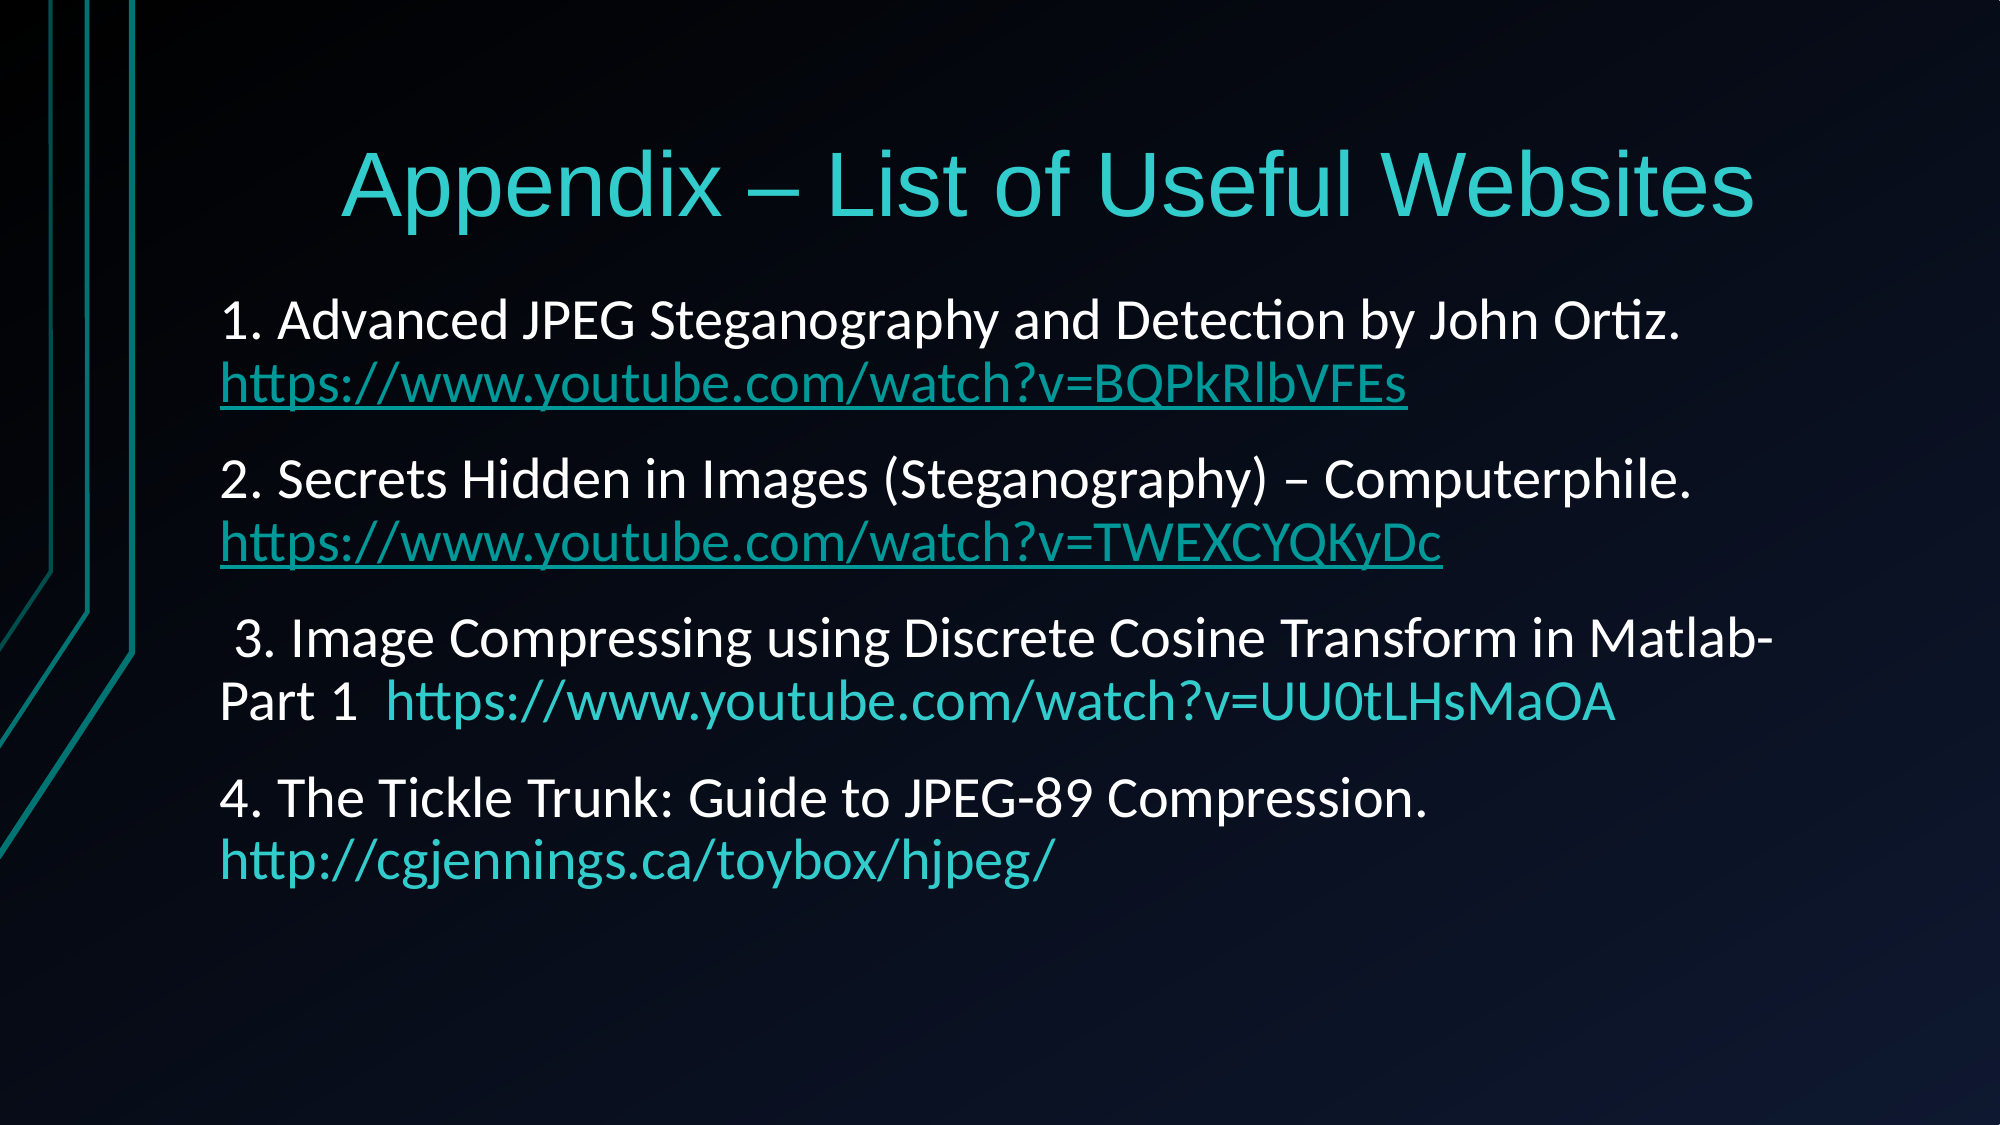

# Appendix – List of Useful Websites
1. Advanced JPEG Steganography and Detection by John Ortiz. https://www.youtube.com/watch?v=BQPkRlbVFEs
2. Secrets Hidden in Images (Steganography) – Computerphile. https://www.youtube.com/watch?v=TWEXCYQKyDc
 3. Image Compressing using Discrete Cosine Transform in Matlab- Part 1  https://www.youtube.com/watch?v=UU0tLHsMaOA
4. The Tickle Trunk: Guide to JPEG-89 Compression.     http://cgjennings.ca/toybox/hjpeg/